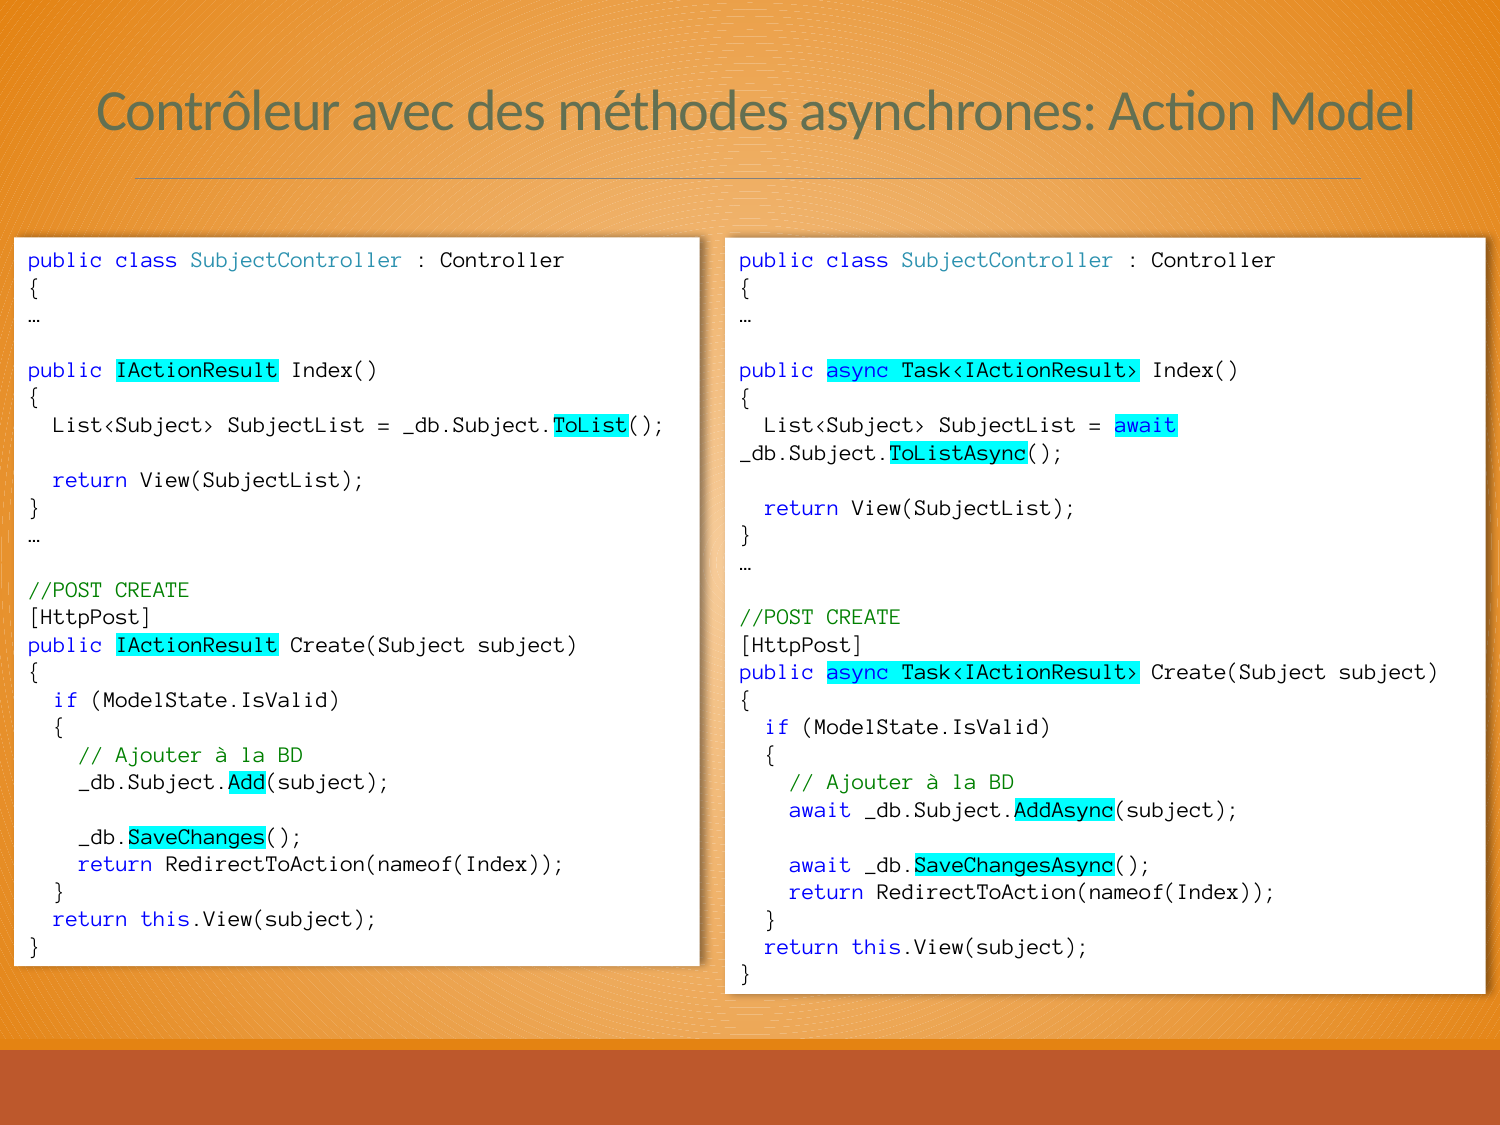

# Contrôleur avec des méthodes asynchrones: Action Model
public class SubjectController : Controller
{
…

public IActionResult Index()
{
  List<Subject> SubjectList = _db.Subject.ToList();

  return View(SubjectList);
}
…

//POST CREATE
[HttpPost]
public IActionResult Create(Subject subject)
{
  if (ModelState.IsValid)
  {
    // Ajouter à la BD
    _db.Subject.Add(subject);

    _db.SaveChanges();
    return RedirectToAction(nameof(Index));
  }
  return this.View(subject);
}
public class SubjectController : Controller
{
…

public async Task<IActionResult> Index()
{
  List<Subject> SubjectList = await _db.Subject.ToListAsync();

  return View(SubjectList);
}
…

//POST CREATE
[HttpPost]
public async Task<IActionResult> Create(Subject subject)
{
  if (ModelState.IsValid)
  {
    // Ajouter à la BD
    await _db.Subject.AddAsync(subject);

    await _db.SaveChangesAsync();
    return RedirectToAction(nameof(Index));
  }
  return this.View(subject);
}